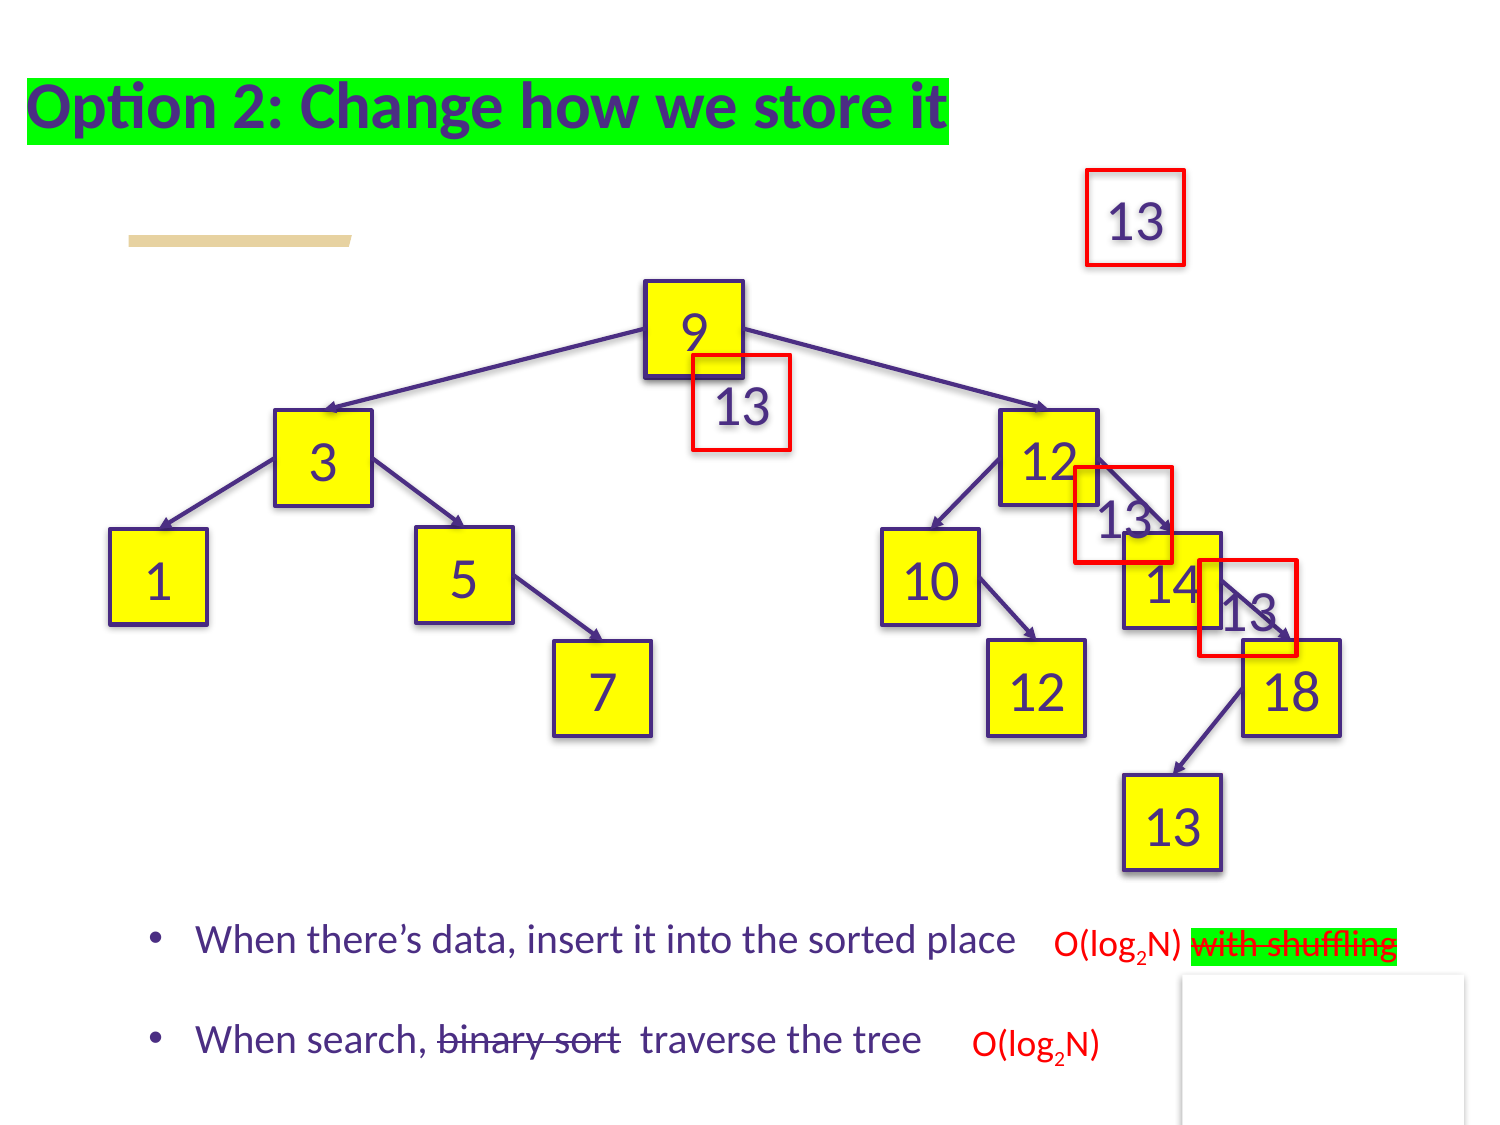

Option 2: Change how we store it
13
9
9
13
12
3
13
5
1
10
14
13
12
18
7
13
13
When there’s data, insert it into the sorted place

When search, binary sort  traverse the tree
O(log2N) with shuffling

O(log2N)